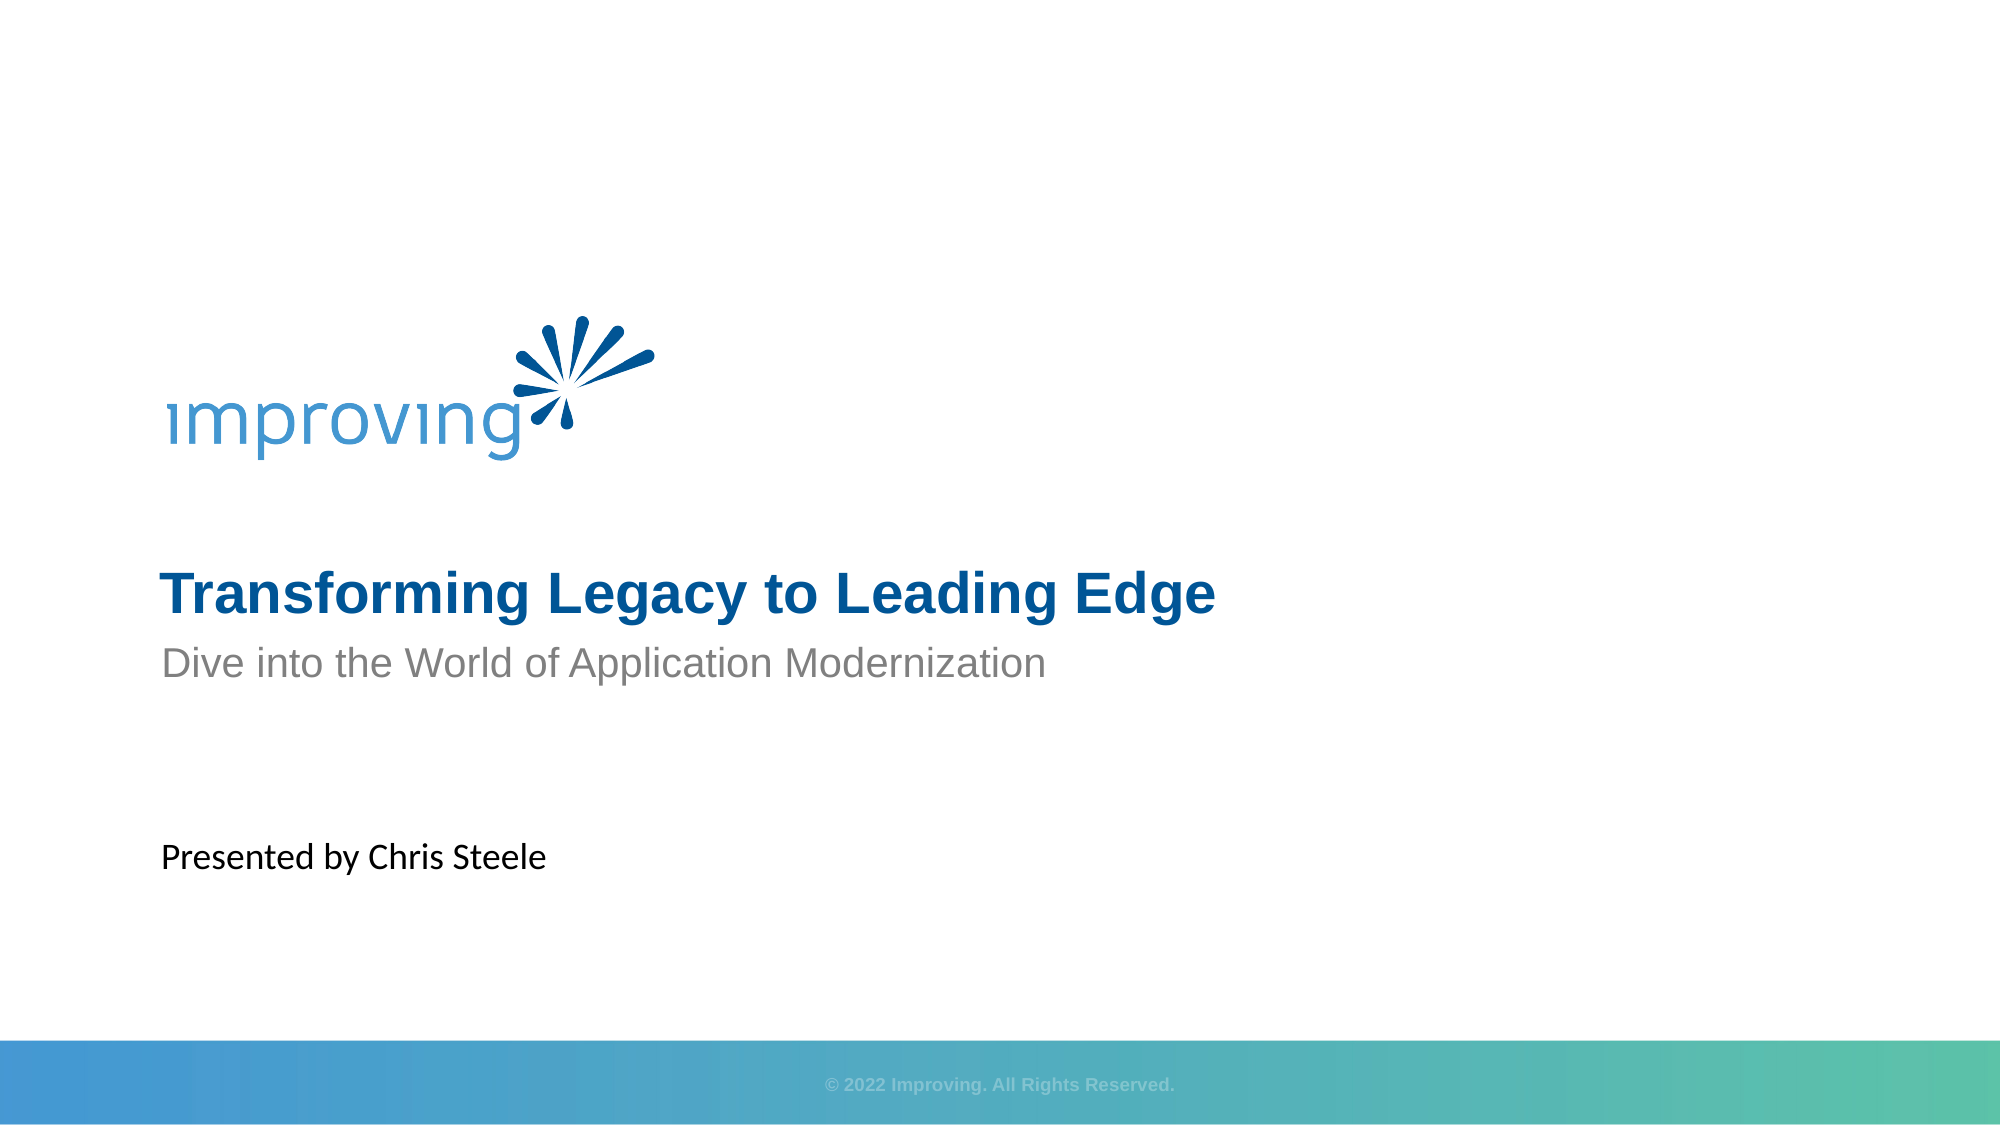

# Transforming Legacy to Leading Edge
Dive into the World of Application Modernization
Presented by Chris Steele